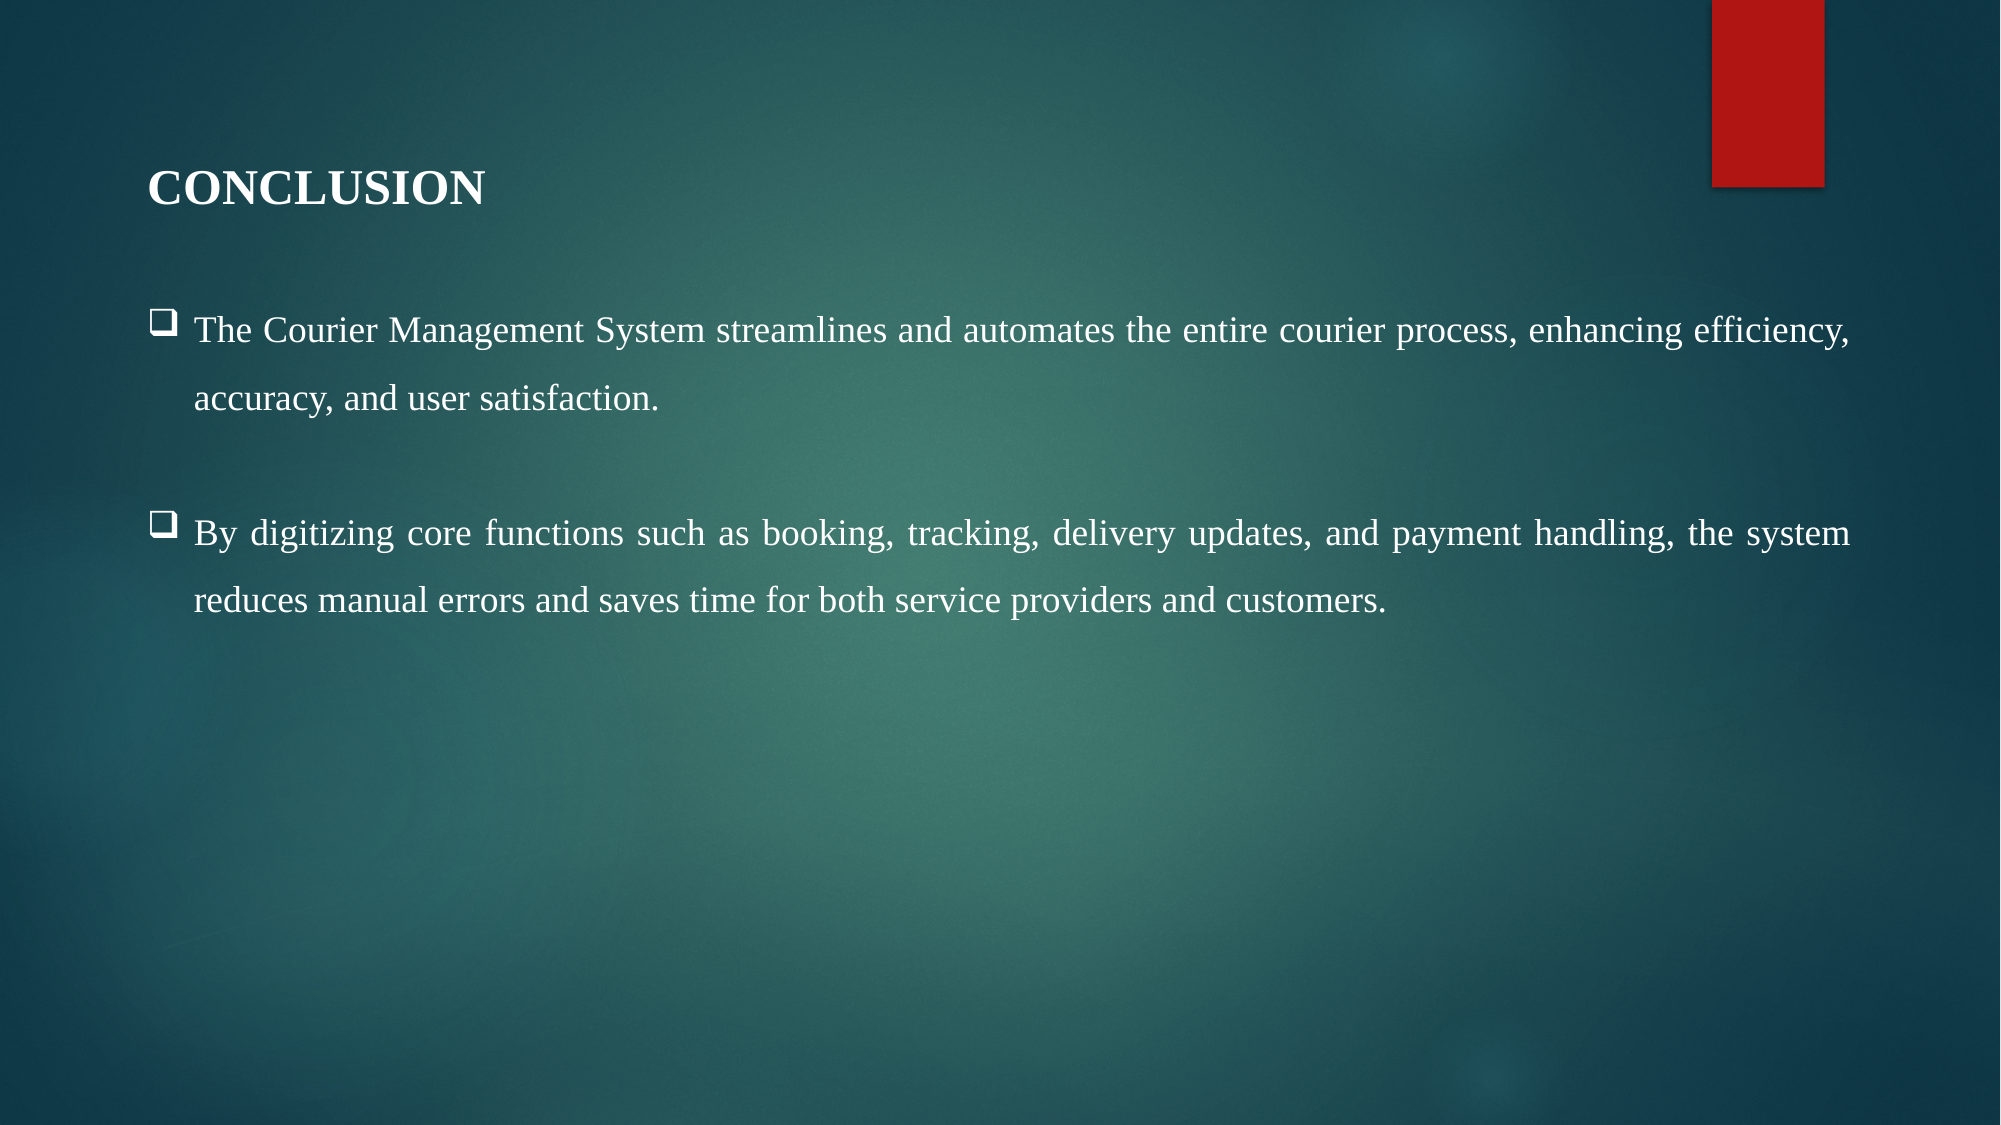

CONCLUSION

The Courier Management System streamlines and automates the entire courier process, enhancing efficiency, accuracy, and user satisfaction.

By digitizing core functions such as booking, tracking, delivery updates, and payment handling, the system reduces manual errors and saves time for both service providers and customers.